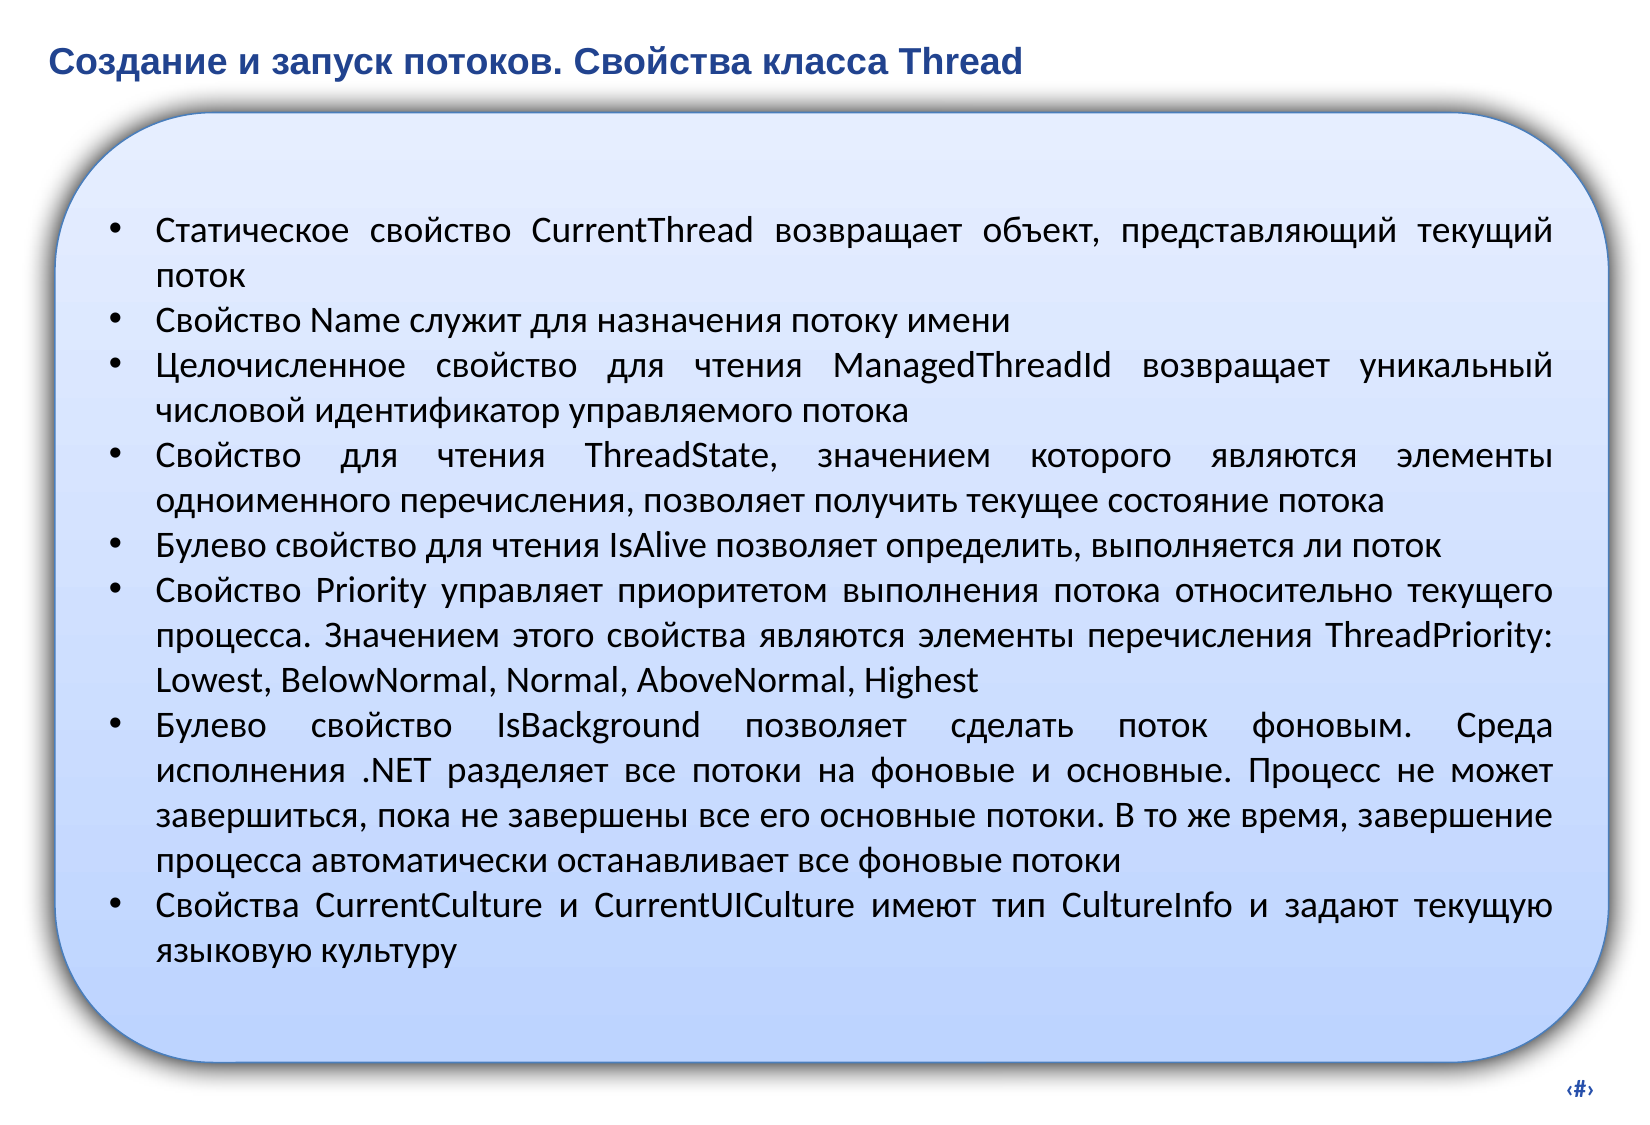

# Создание и запуск потоков. Свойства класса Thread

Статическое свойство CurrentThread возвращает объект, представляющий текущий поток
Свойство Name служит для назначения потоку имени
Целочисленное свойство для чтения ManagedThreadId возвращает уникальный числовой идентификатор управляемого потока
Свойство для чтения ThreadState, значением которого являются элементы одноименного перечисления, позволяет получить текущее состояние потока
Булево свойство для чтения IsAlive позволяет определить, выполняется ли поток
Свойство Priority управляет приоритетом выполнения потока относительно текущего процесса. Значением этого свойства являются элементы перечисления ThreadPriority: Lowest, BelowNormal, Normal, AboveNormal, Highest
Булево свойство IsBackground позволяет сделать поток фоновым. Среда исполнения .NET разделяет все потоки на фоновые и основные. Процесс не может завершиться, пока не завершены все его основные потоки. В то же время, завершение процесса автоматически останавливает все фоновые потоки
Свойства CurrentCulture и CurrentUICulture имеют тип CultureInfo и задают текущую языковую культуру